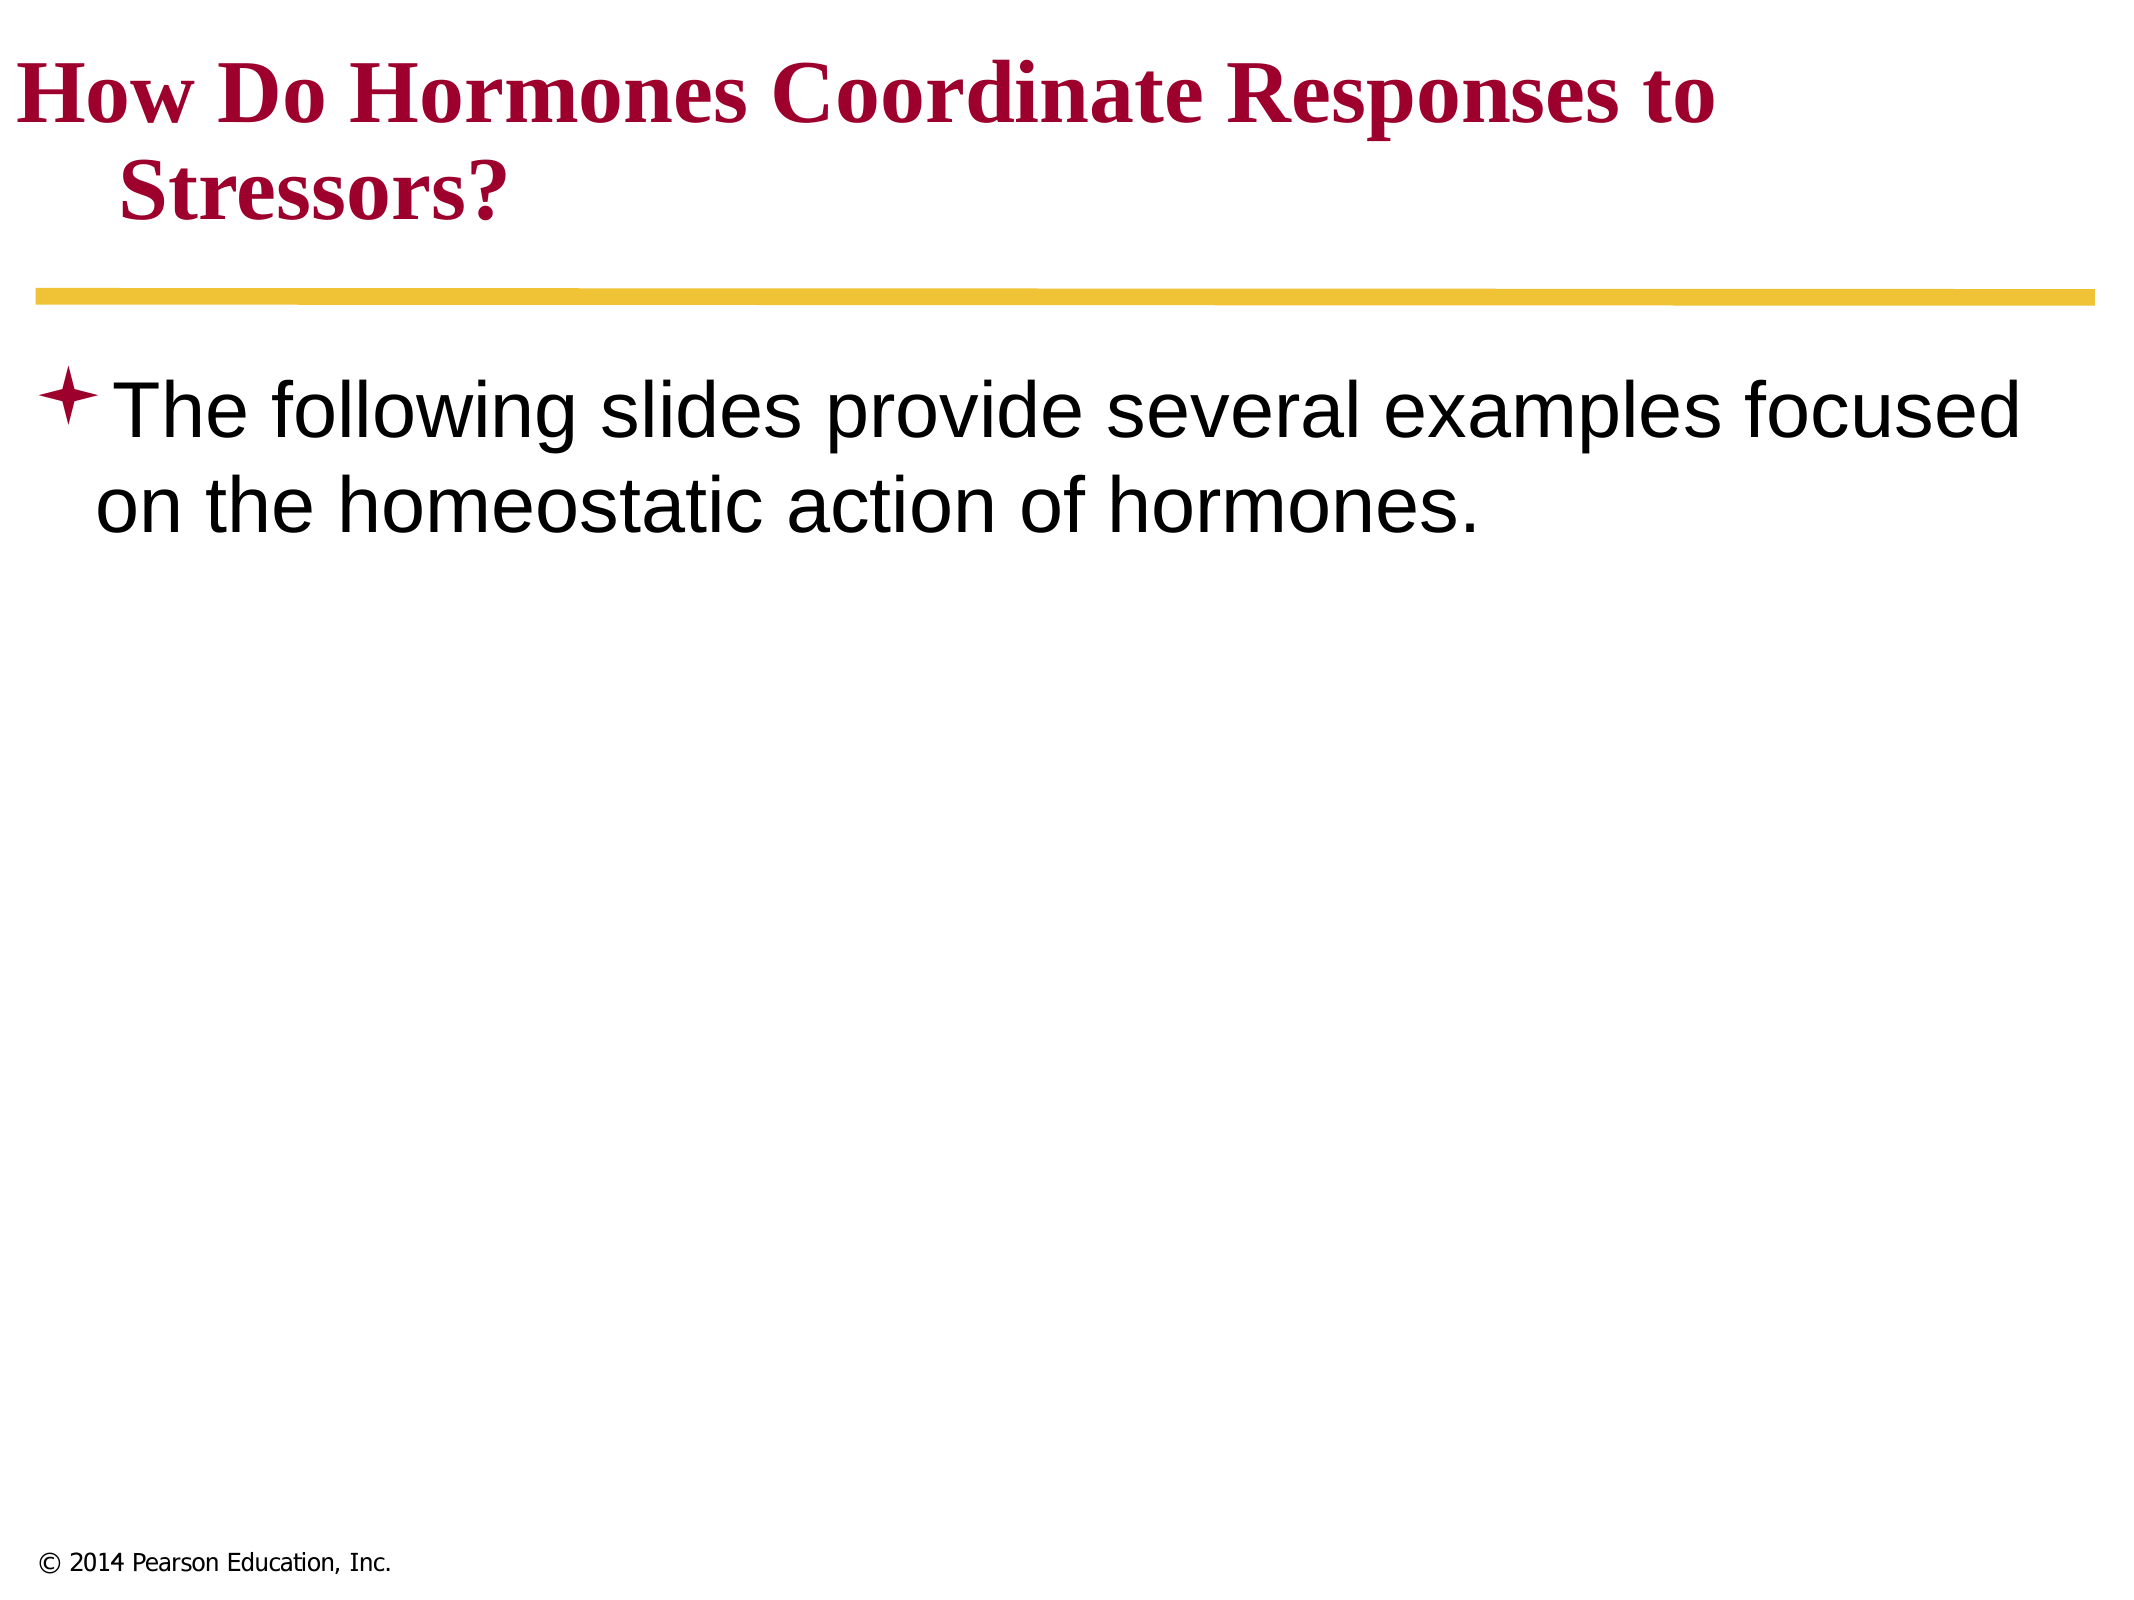

How Do Hormones Coordinate Responses to Stressors?

The following slides provide several examples focused on the homeostatic action of hormones.